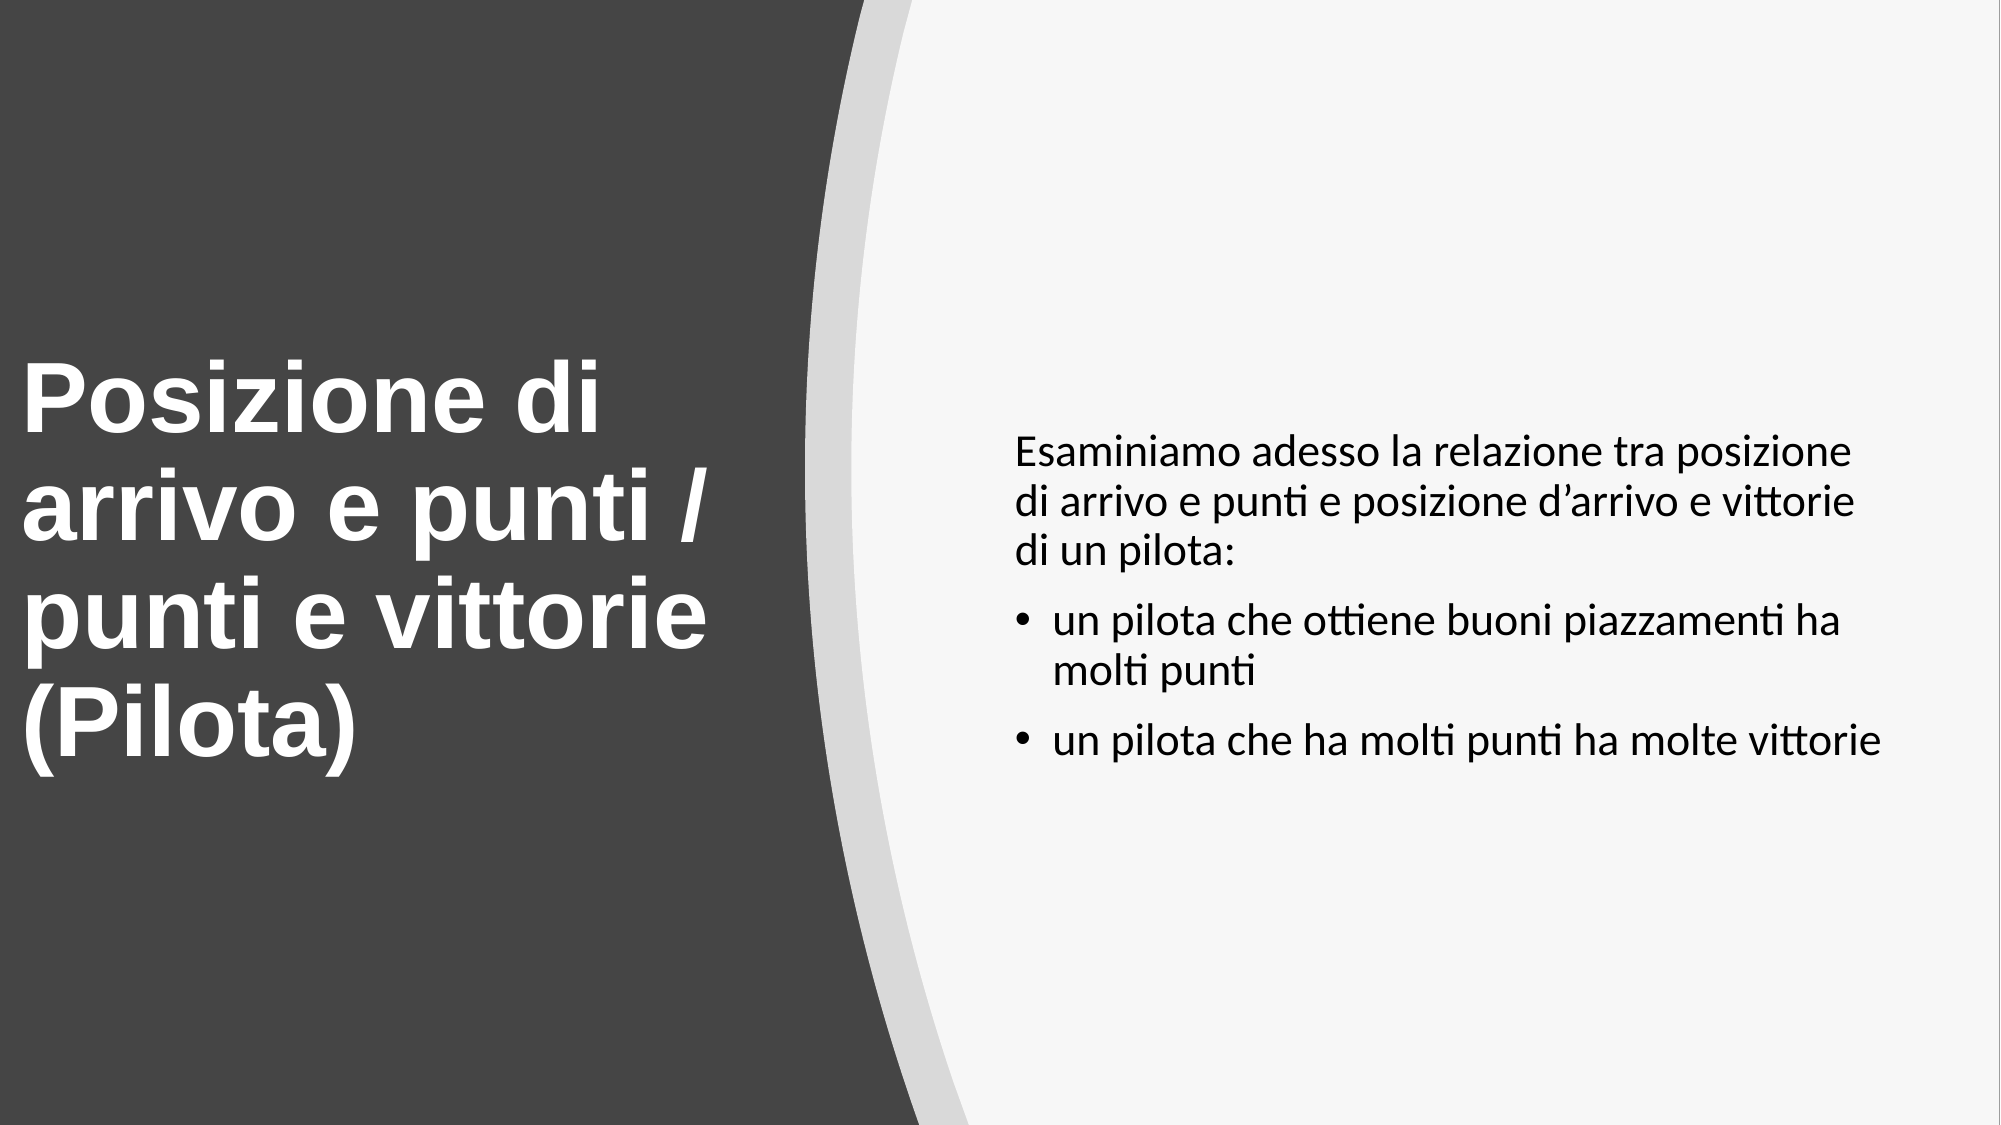

# Posizione di arrivo e punti / punti e vittorie (Pilota)
Esaminiamo adesso la relazione tra posizione di arrivo e punti e posizione d’arrivo e vittorie di un pilota:
un pilota che ottiene buoni piazzamenti ha molti punti
un pilota che ha molti punti ha molte vittorie